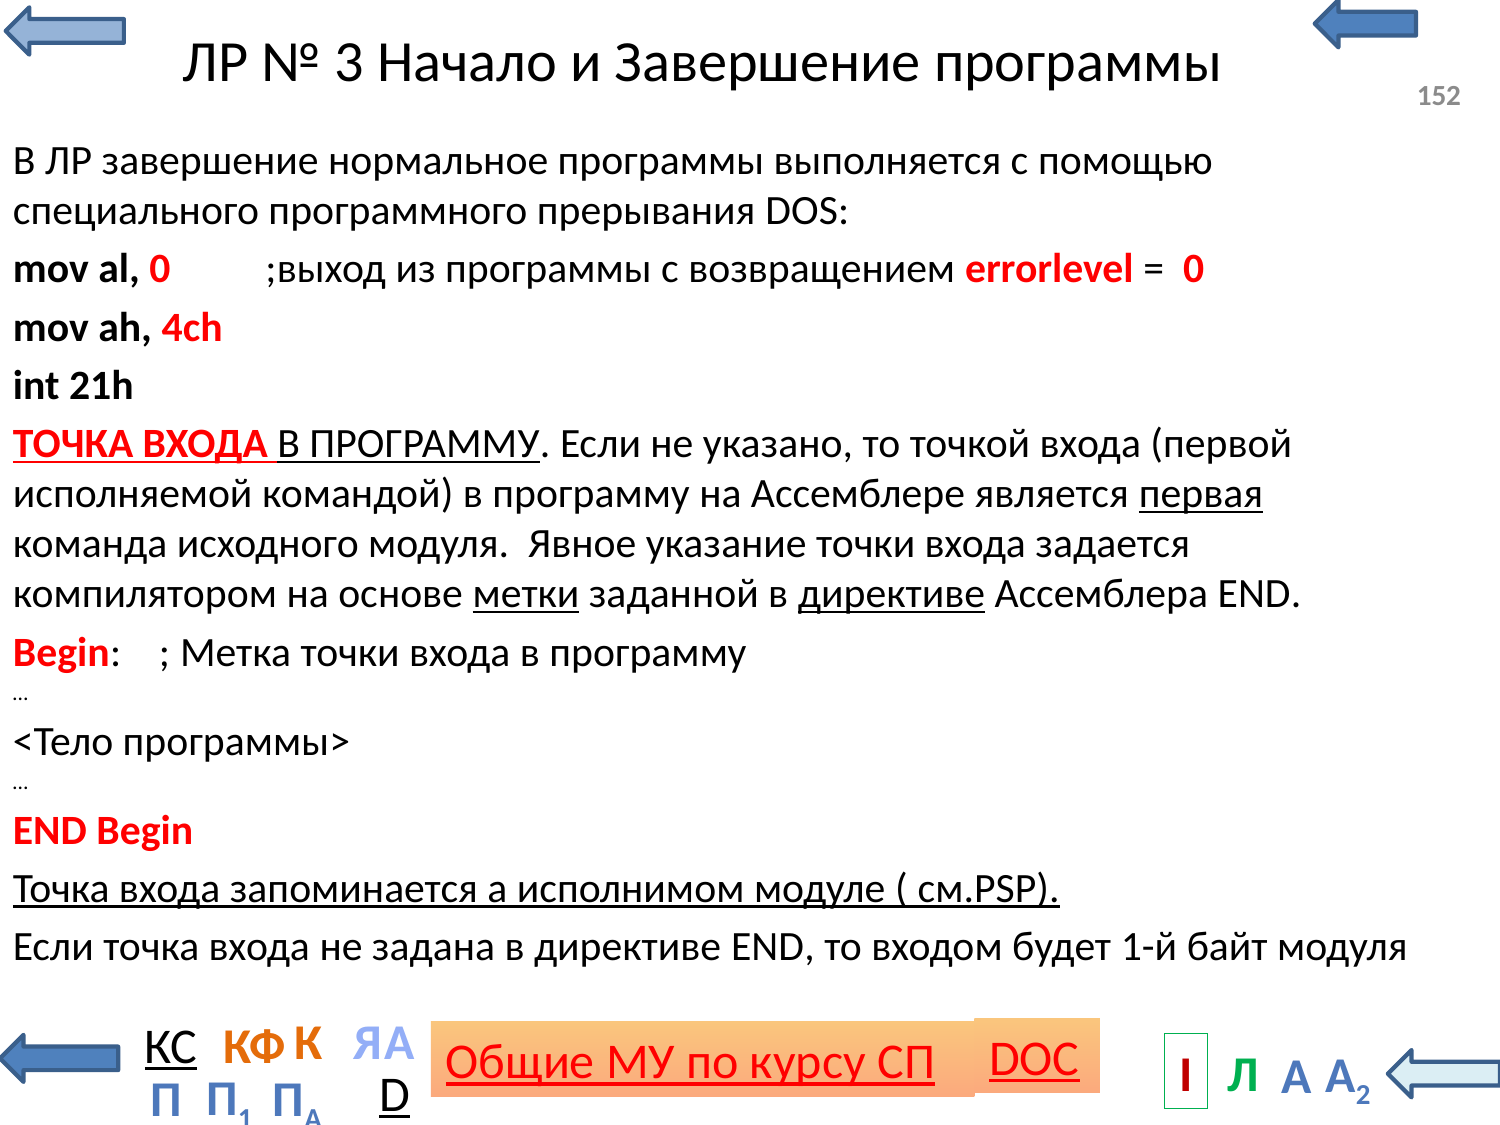

# ЛР № 3 Начало и Завершение программы
152
В ЛР завершение нормальное программы выполняется с помощью специального программного прерывания DOS:
mov al, 0          ;выход из программы с возвращением errorlevel =  0
mov ah, 4ch
int 21h
ТОЧКА ВХОДА В ПРОГРАММУ. Если не указано, то точкой входа (первой исполняемой командой) в программу на Ассемблере является первая команда исходного модуля.  Явное указание точки входа задается компилятором на основе метки заданной в директиве Ассемблера END.
Begin:    ; Метка точки входа в программу
…
<Тело программы>
…
END Begin
Точка входа запоминается а исполнимом модуле ( см.PSP).
Если точка входа не задана в директиве END, то входом будет 1-й байт модуля